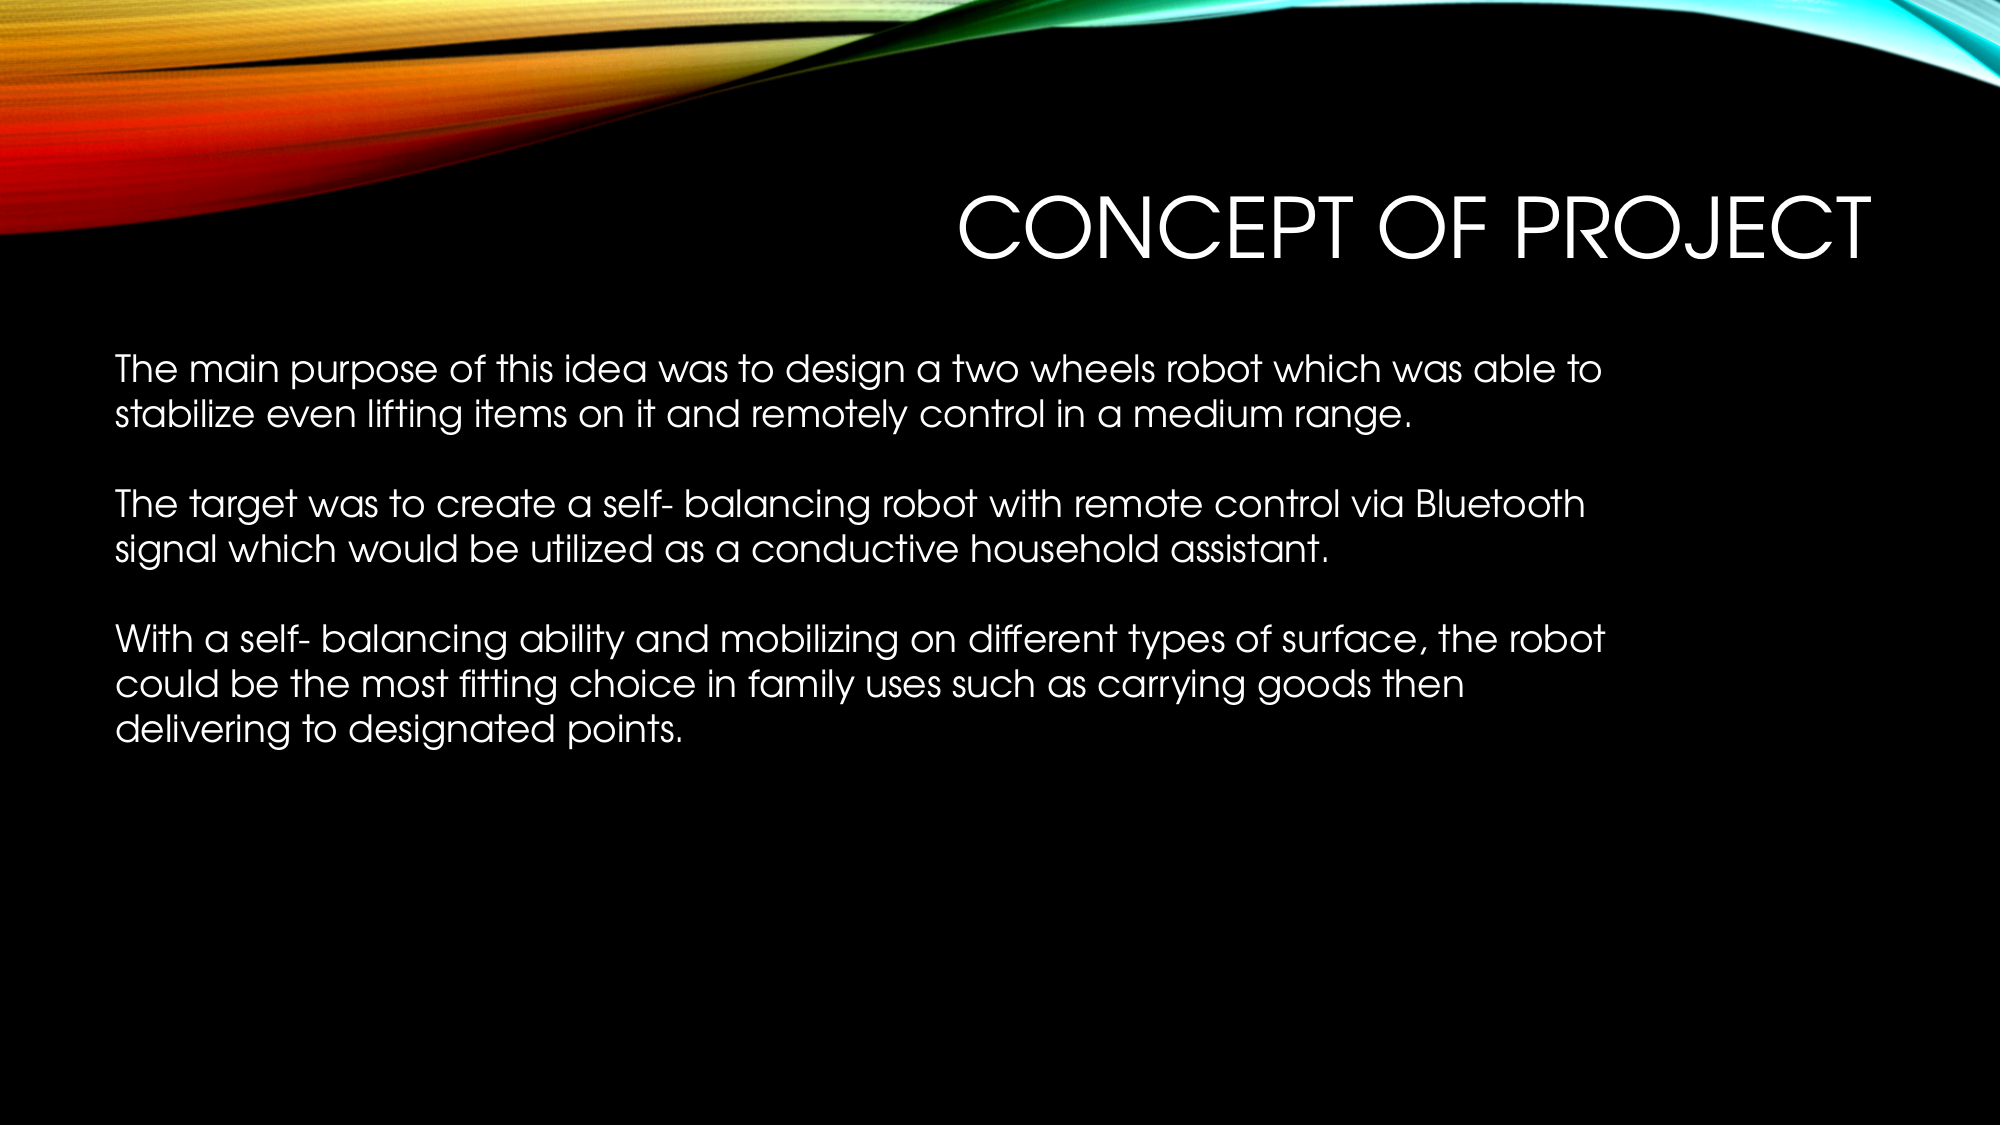

# Concept of project
The main purpose of this idea was to design a two wheels robot which was able to stabilize even lifting items on it and remotely control in a medium range.

The target was to create a self- balancing robot with remote control via Bluetooth signal which would be utilized as a conductive household assistant.

With a self- balancing ability and mobilizing on different types of surface, the robot could be the most fitting choice in family uses such as carrying goods then delivering to designated points.